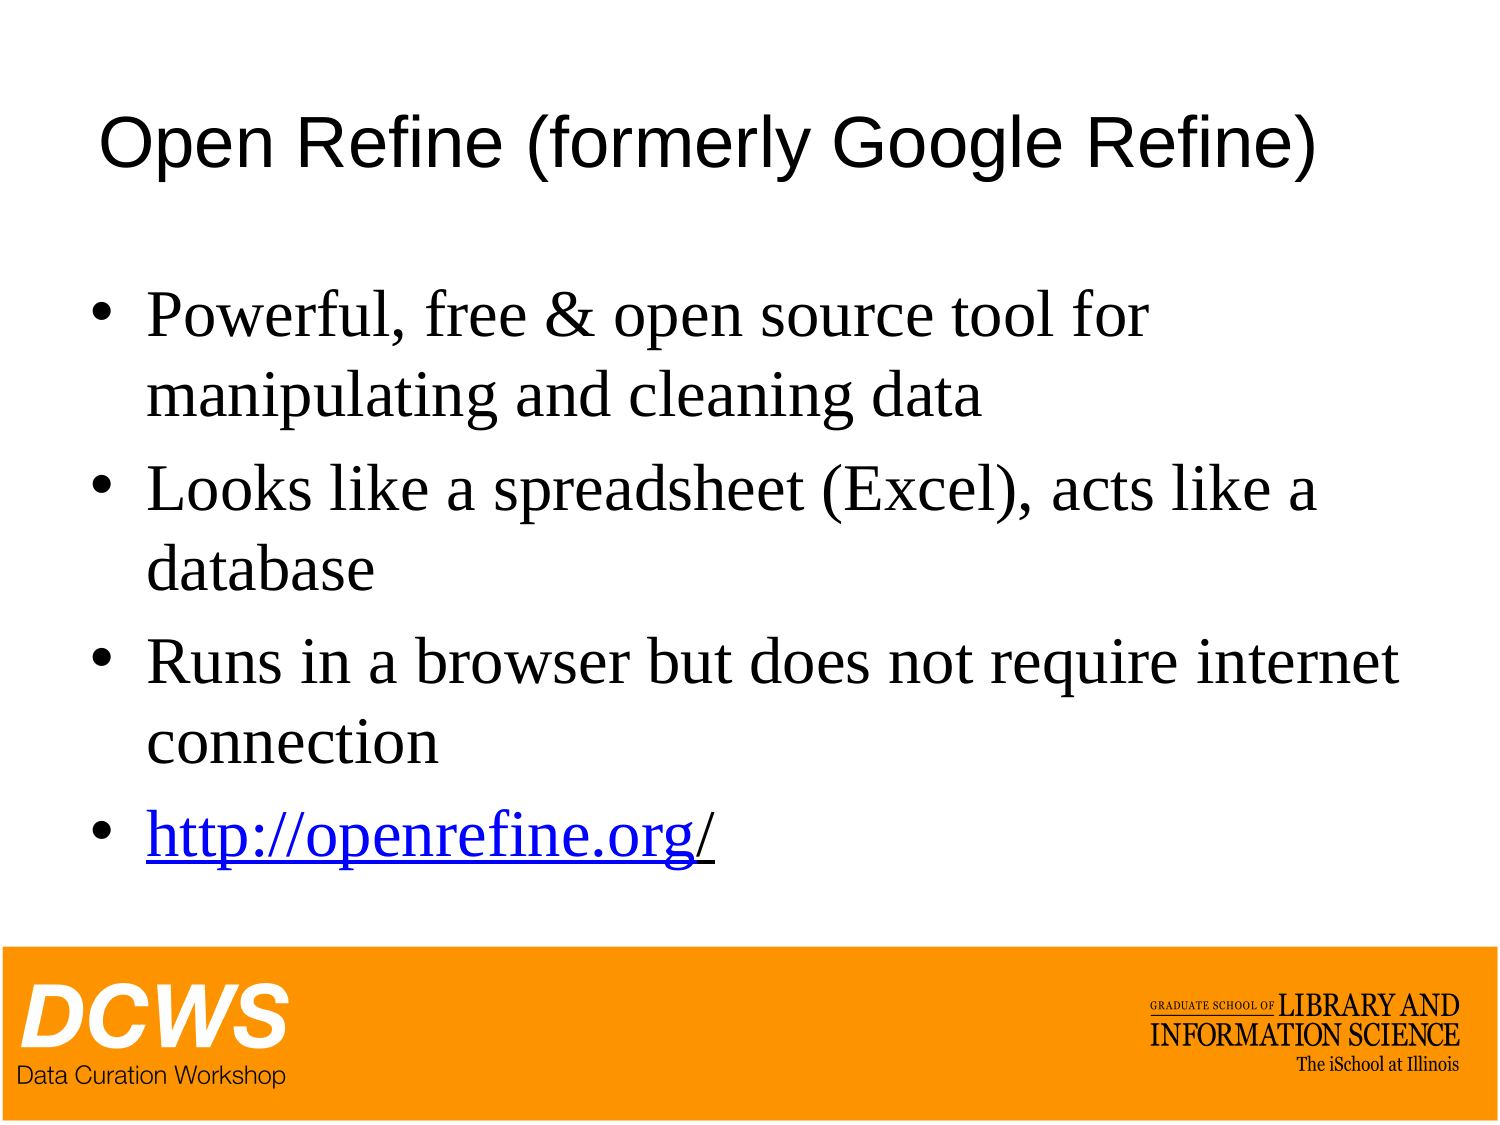

# Open Refine (formerly Google Refine)
Powerful, free & open source tool for manipulating and cleaning data
Looks like a spreadsheet (Excel), acts like a database
Runs in a browser but does not require internet connection
http://openrefine.org/